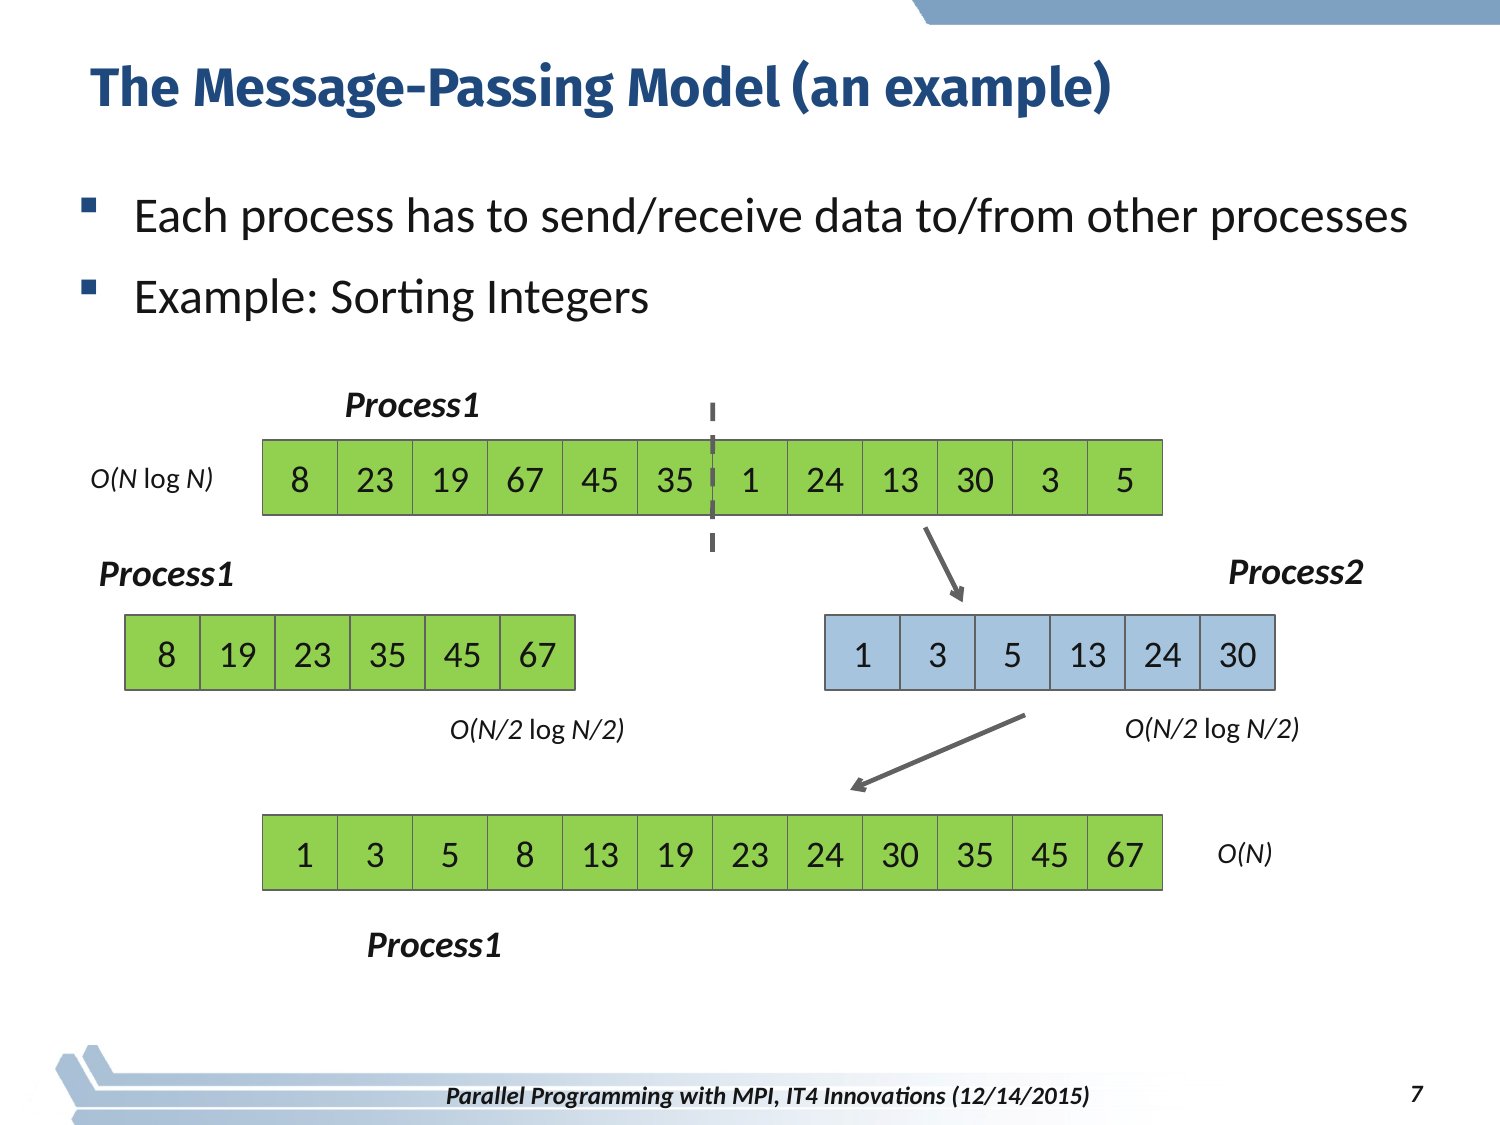

# The Message-Passing Model (an example)
Each process has to send/receive data to/from other processes
Example: Sorting Integers
Process1
8
23
19
67
45
35
1
24
13
30
3
5
O(N log N)
Process2
Process1
 8
19
23
35
45
67
1
3
5
13
24
30
O(N/2 log N/2)
O(N/2 log N/2)
 1
3
5
8
13
19
23
24
30
35
45
67
O(N)
Process1
7
Parallel Programming with MPI, IT4 Innovations (12/14/2015)